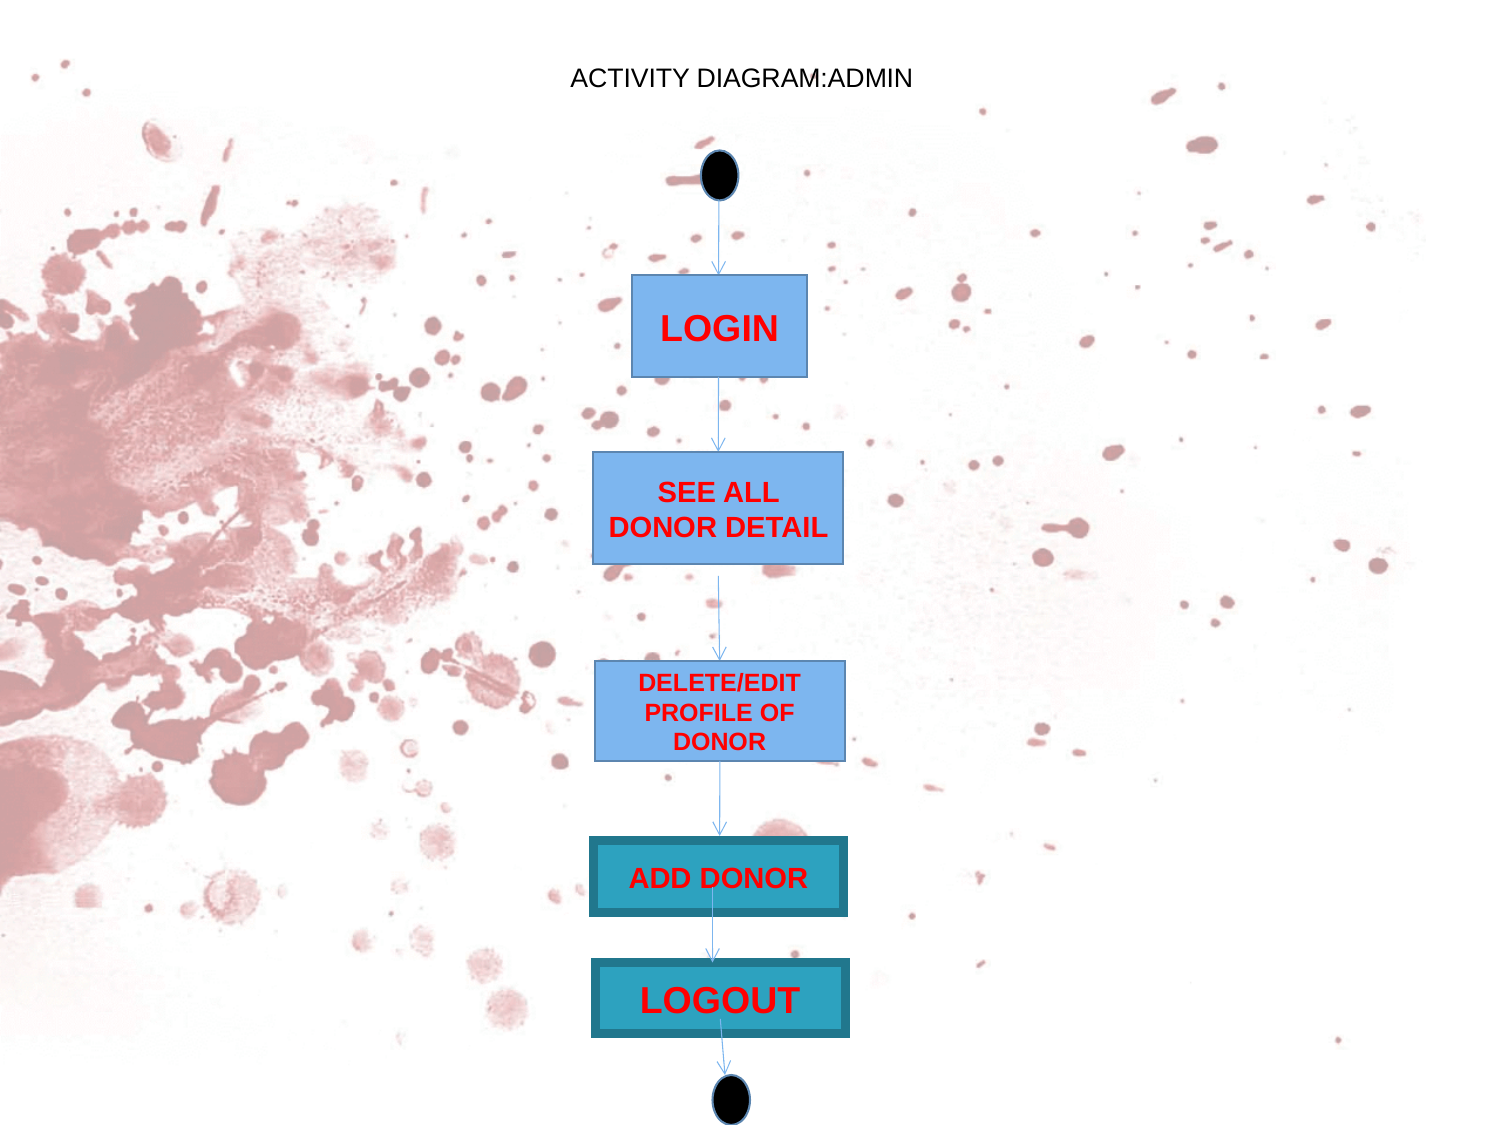

# ACTIVITY DIAGRAM:ADMIN

LOGIN
SEE ALL DONOR DETAIL
DELETE/EDIT PROFILE OF DONOR
ADD DONOR
LOGOUT